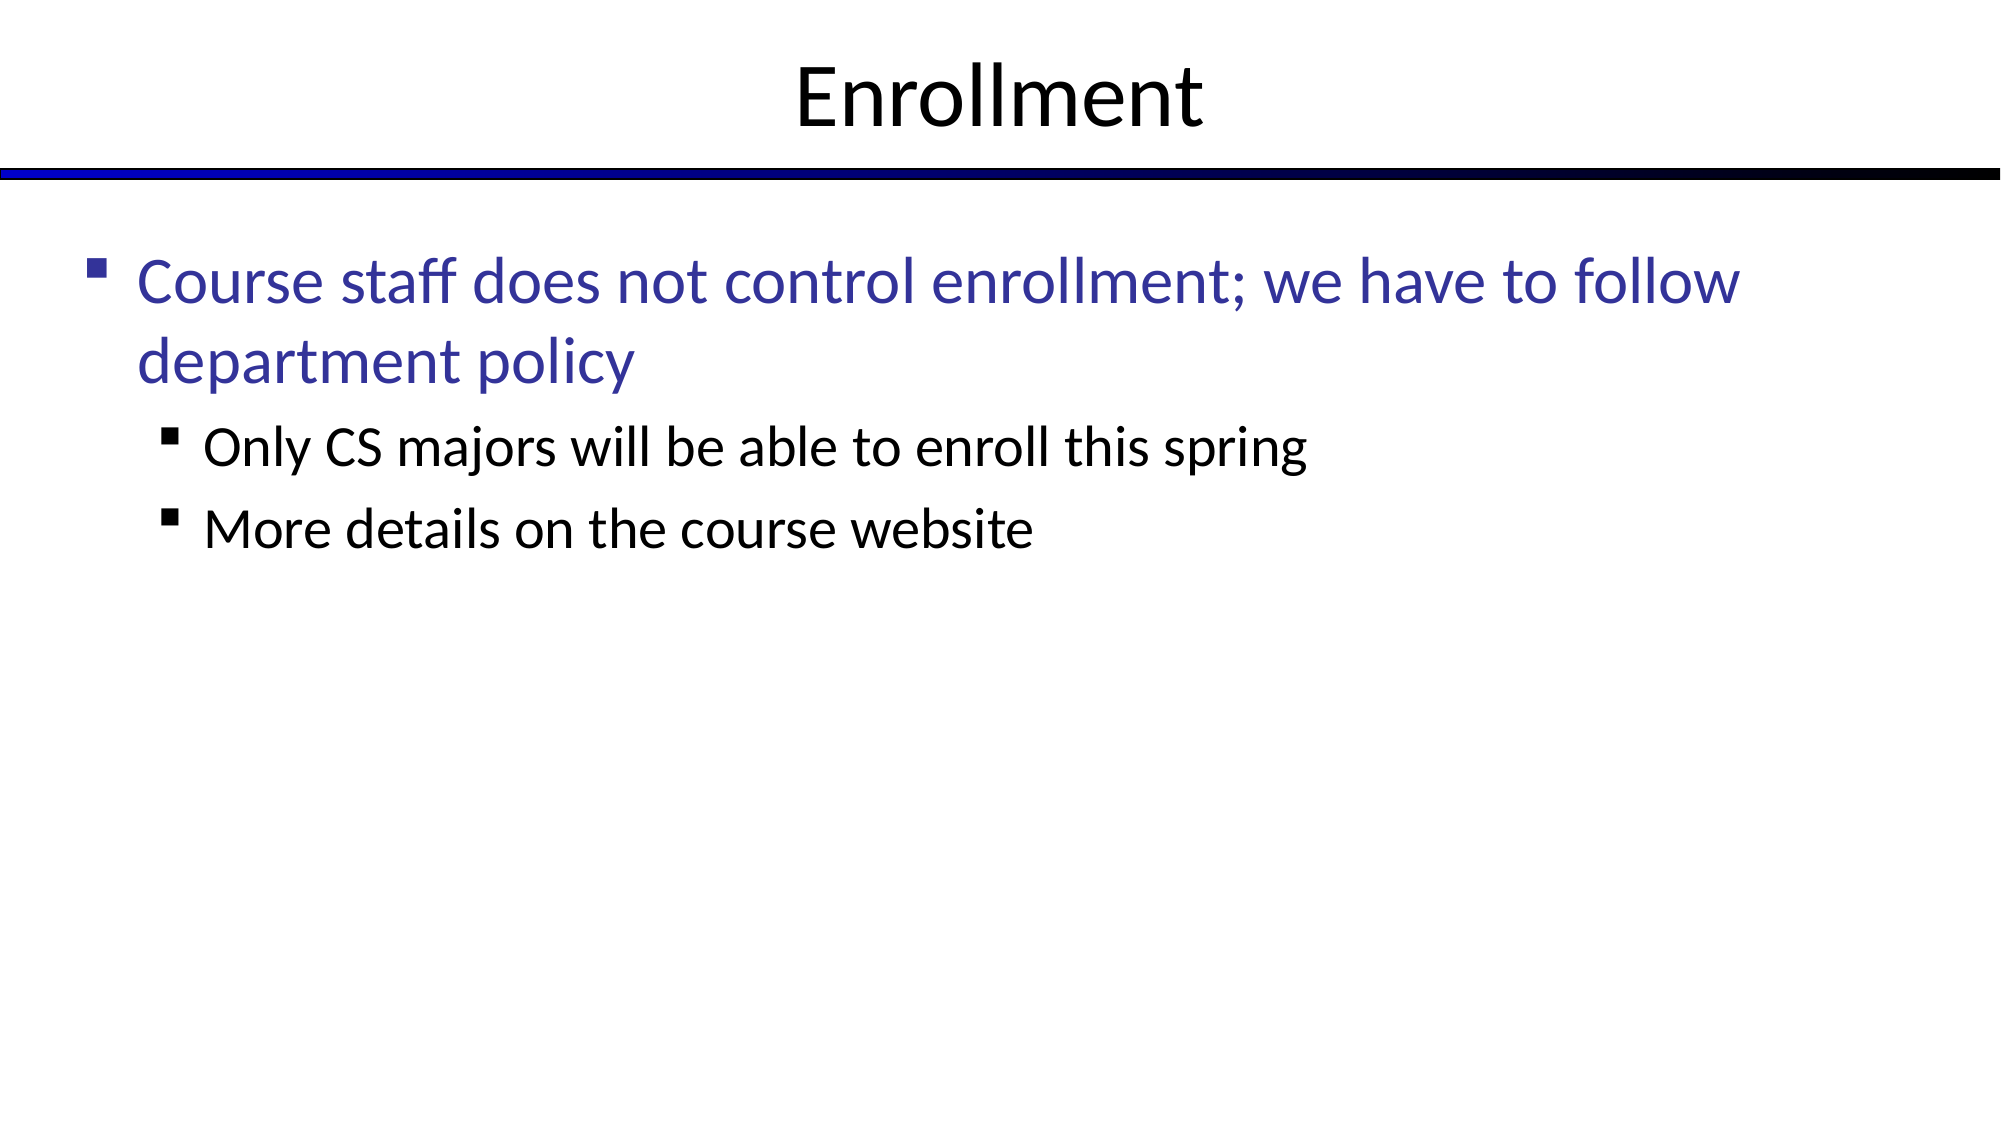

# Enrollment
Course staff does not control enrollment; we have to follow department policy
Only CS majors will be able to enroll this spring
More details on the course website